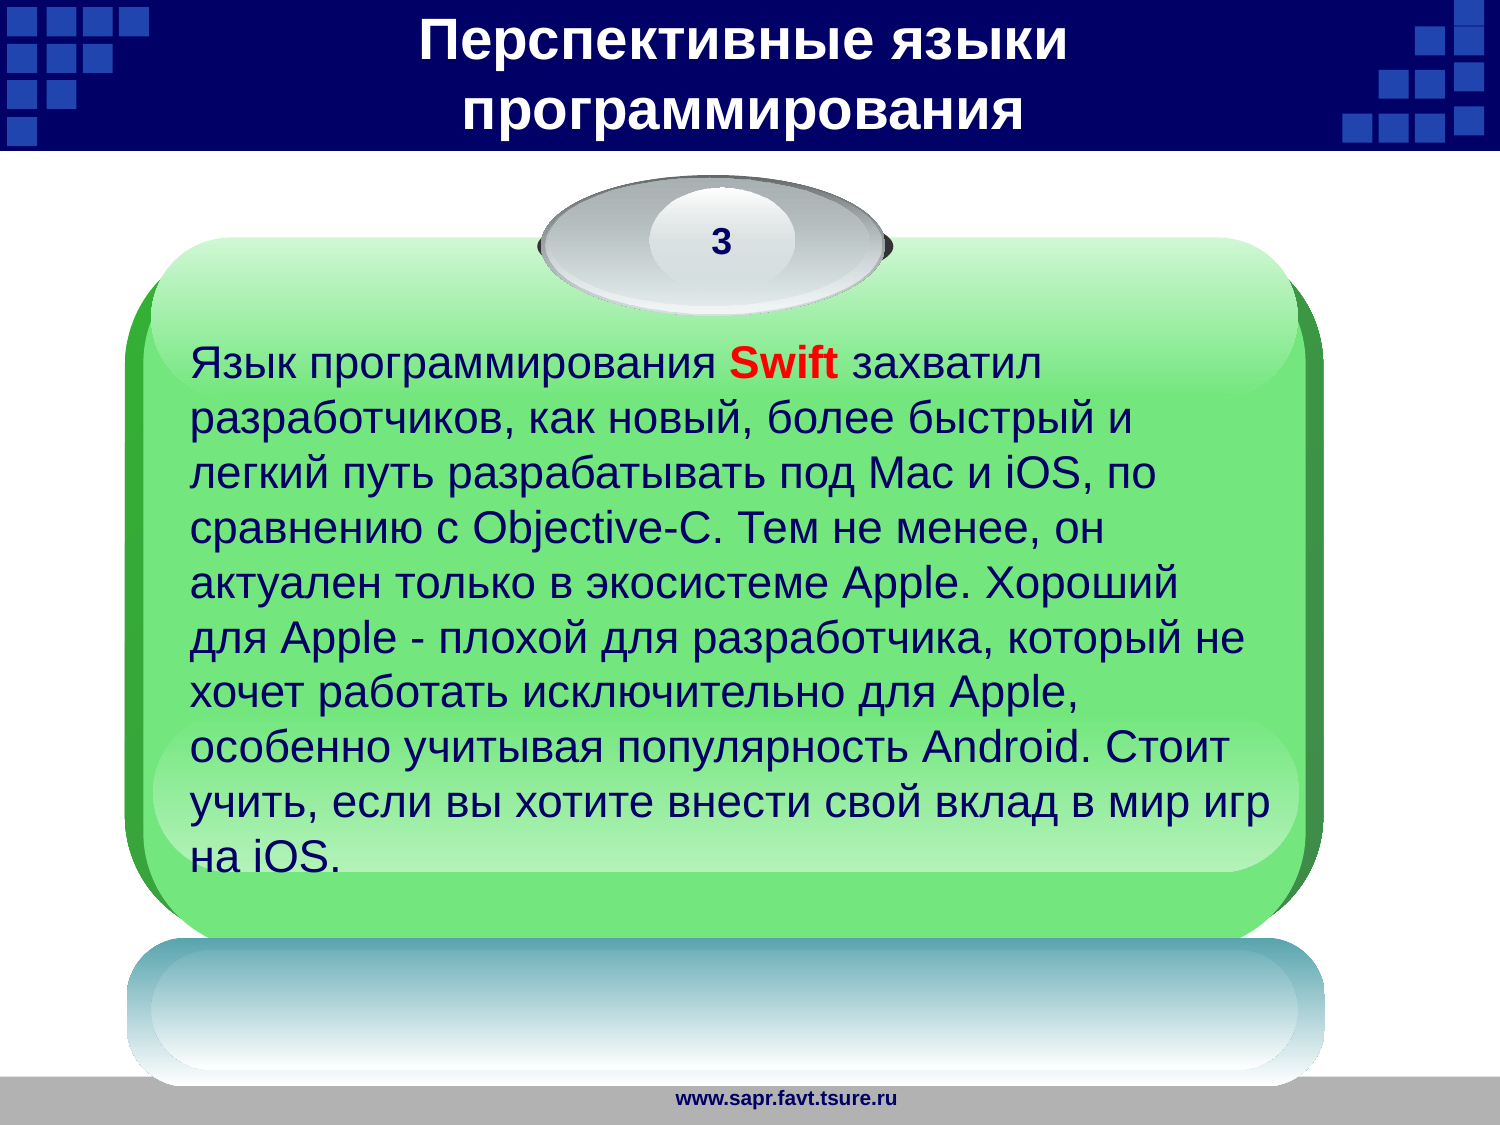

Перспективные языки программирования

3

Язык программирования Swift захватил разработчиков, как новый, более быстрый и легкий путь разрабатывать под Mac и iOS, по сравнению с Objective-C. Тем не менее, он актуален только в экосистеме Apple. Хороший для Apple - плохой для разработчика, который не хочет работать исключительно для Apple, особенно учитывая популярность Android. Стоит учить, если вы хотите внести свой вклад в мир игр на iOS.
www.sapr.favt.tsure.ru